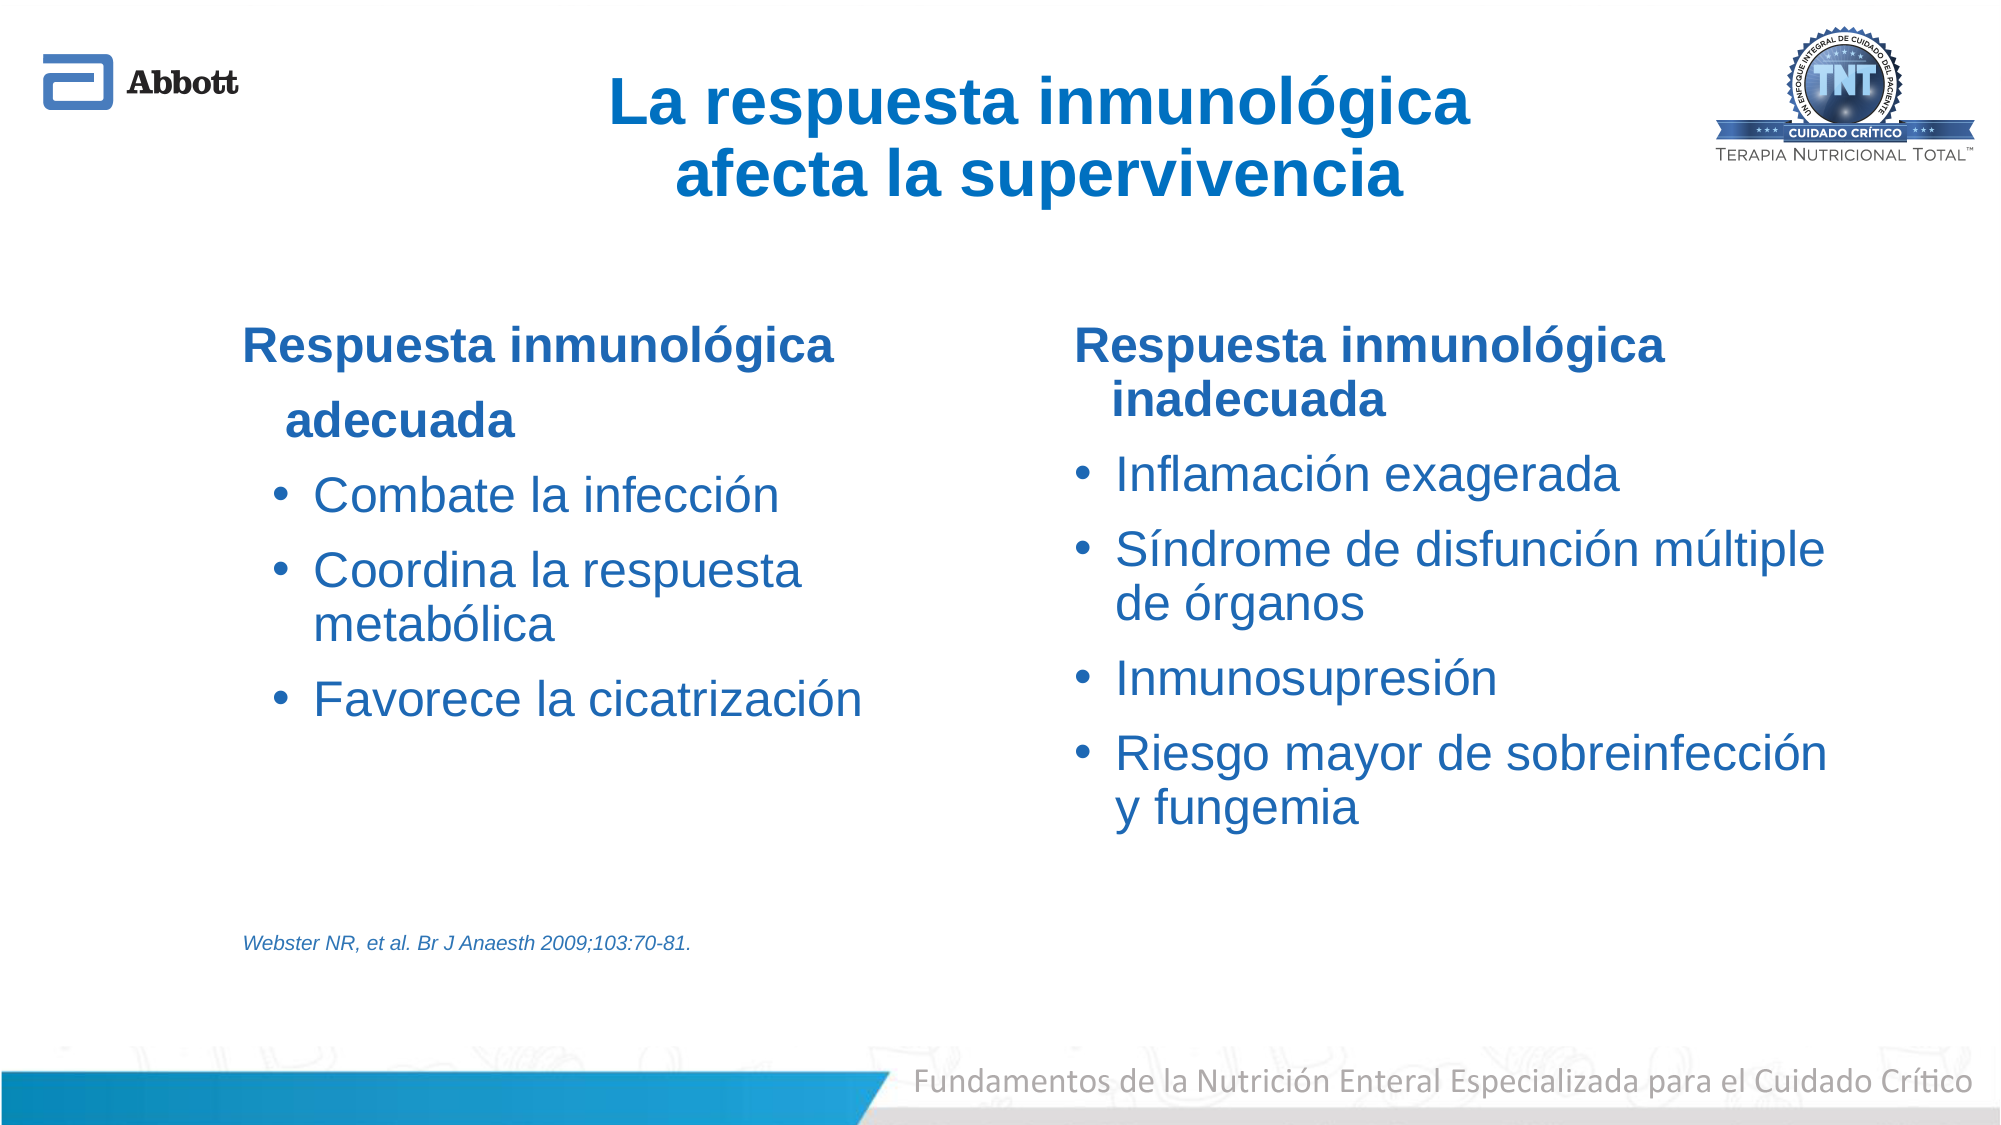

La respuesta inmunológica
afecta la supervivencia
Respuesta inmunológica
   adecuada
Combate la infección
Coordina la respuesta metabólica
Favorece la cicatrización
Respuesta inmunológica inadecuada
Inflamación exagerada
Síndrome de disfunción múltiple de órganos
Inmunosupresión
Riesgo mayor de sobreinfección y fungemia
Webster NR, et al. Br J Anaesth 2009;103:70-81.